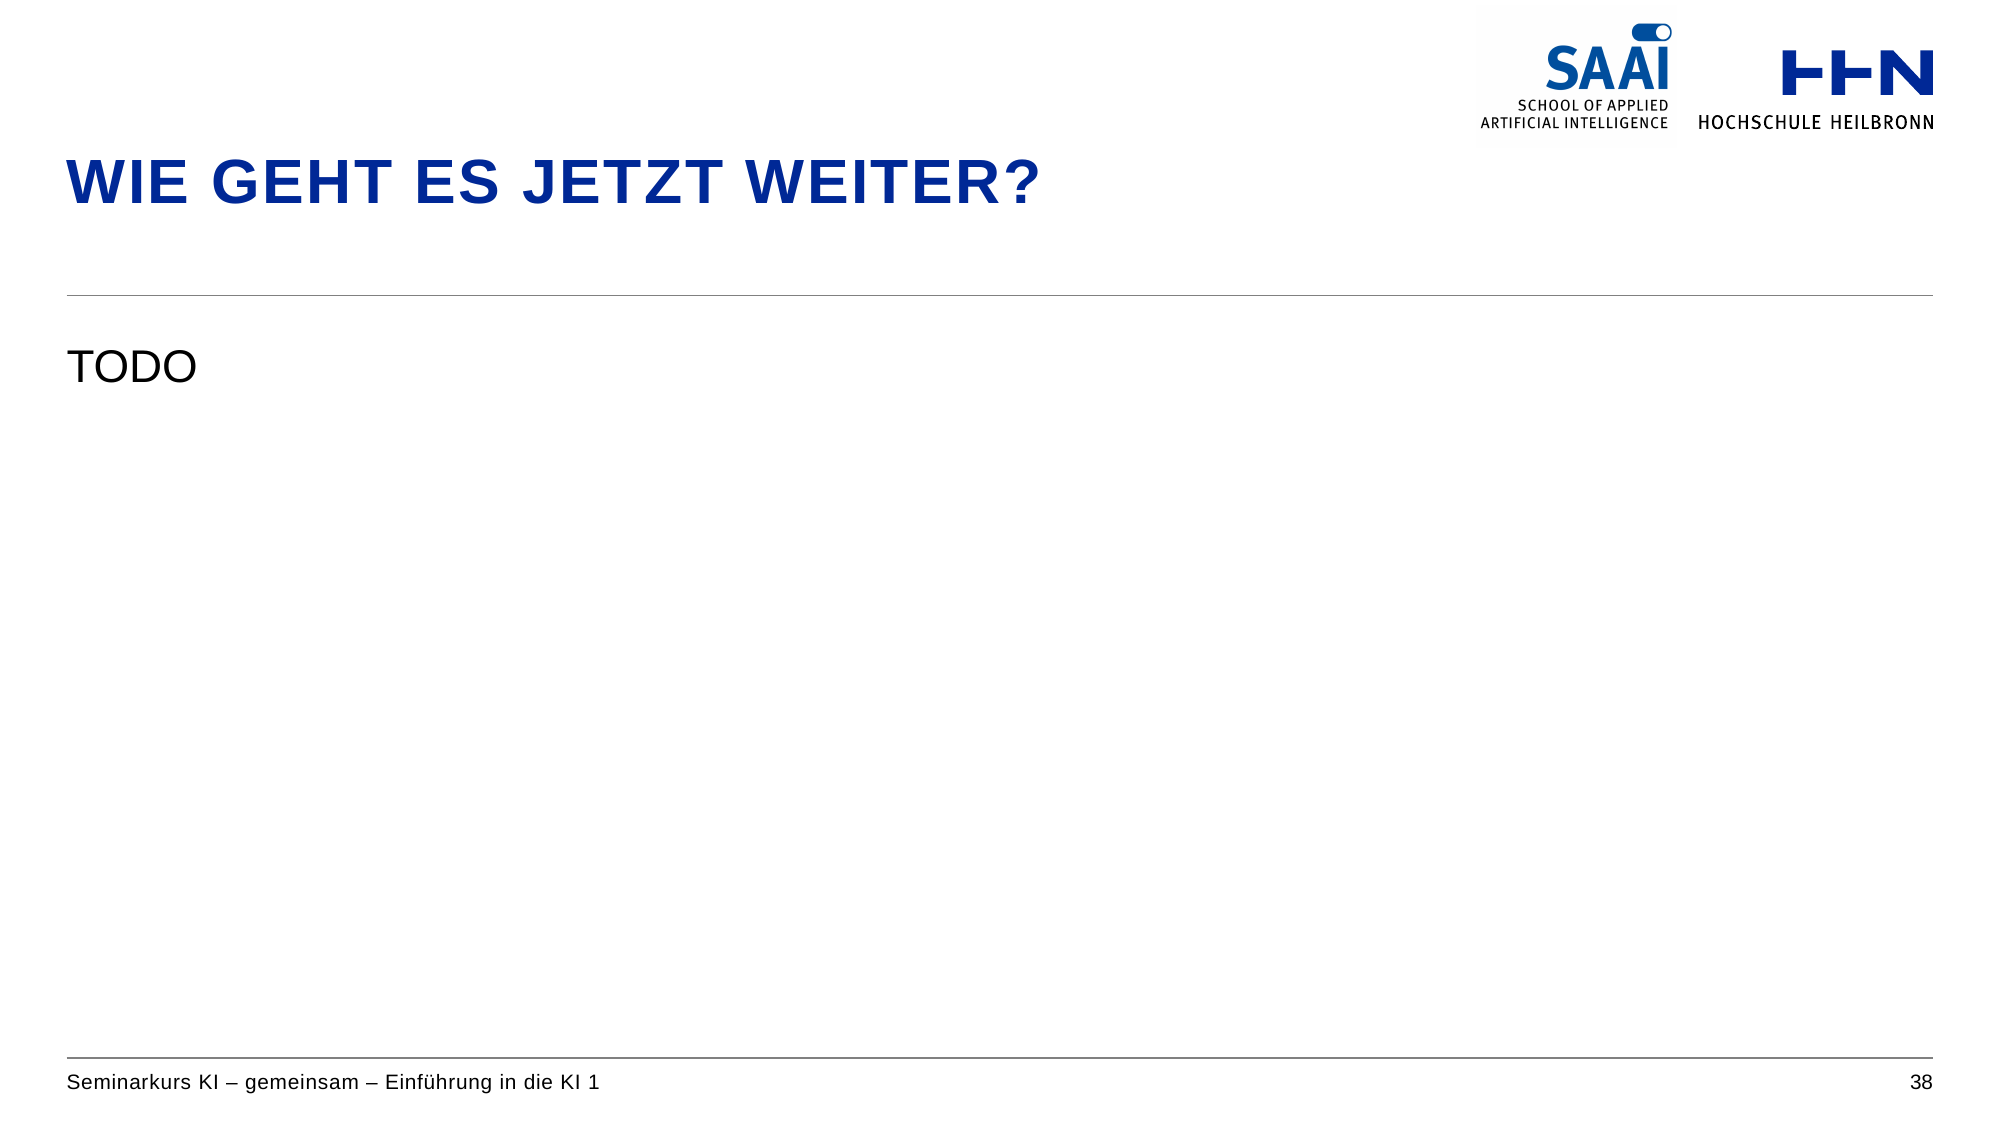

# Wie geht es jetzt weiter?
TODO
Seminarkurs KI – gemeinsam – Einführung in die KI 1
38